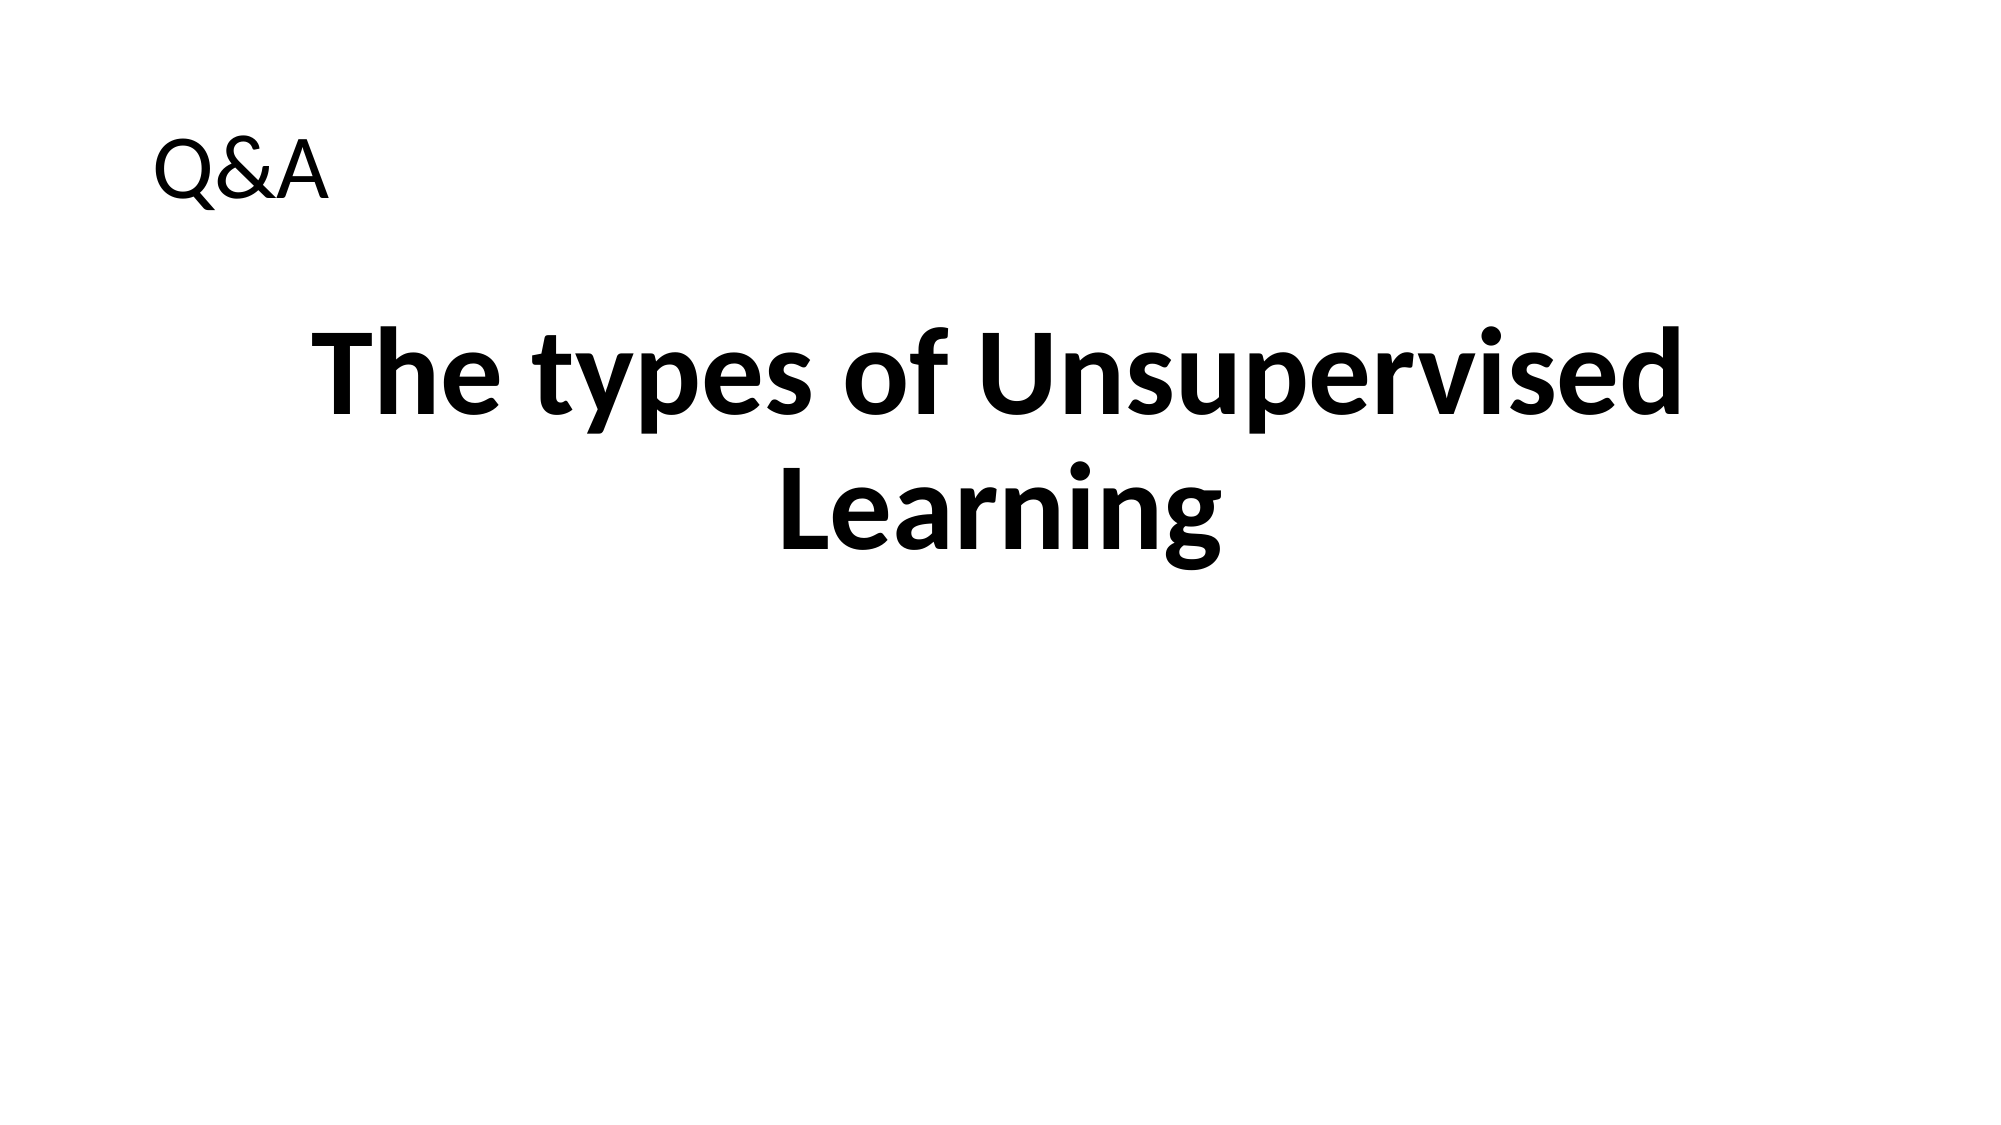

# Q&A
The types of Unsupervised Learning